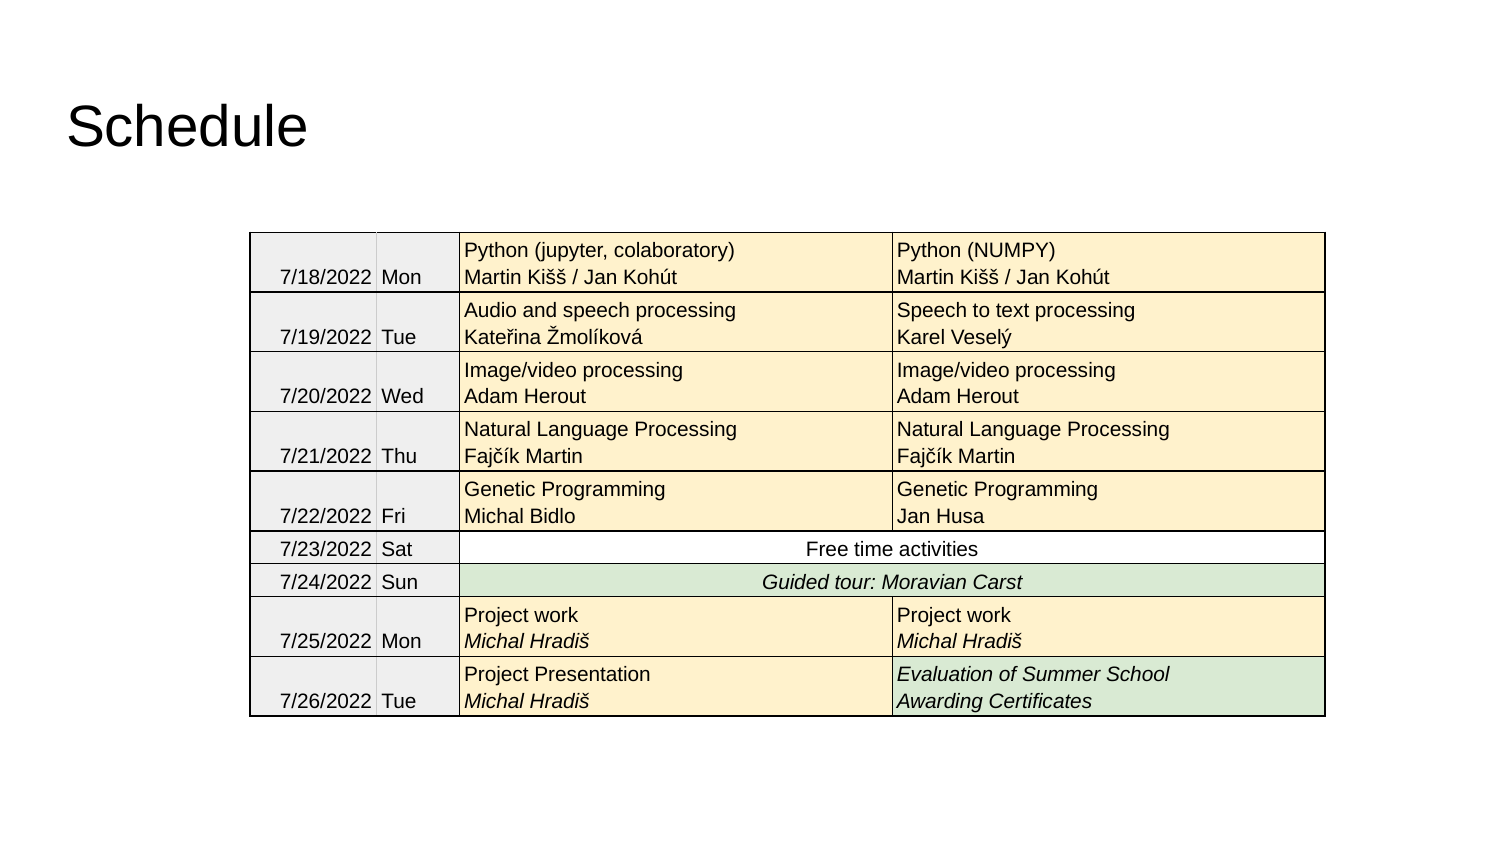

# Schedule

| 7/18/2022 | Mon | Python (jupyter, colaboratory) Martin Kišš / Jan Kohút | Python (NUMPY) Martin Kišš / Jan Kohút |
| --- | --- | --- | --- |
| 7/19/2022 | Tue | Audio and speech processing Kateřina Žmolíková | Speech to text processing Karel Veselý |
| 7/20/2022 | Wed | Image/video processing Adam Herout | Image/video processing Adam Herout |
| 7/21/2022 | Thu | Natural Language Processing Fajčík Martin | Natural Language Processing Fajčík Martin |
| 7/22/2022 | Fri | Genetic Programming Michal Bidlo | Genetic Programming Jan Husa |
| 7/23/2022 | Sat | Free time activities |  |
| 7/24/2022 | Sun | Guided tour: Moravian Carst |  |
| 7/25/2022 | Mon | Project work Michal Hradiš | Project work Michal Hradiš |
| 7/26/2022 | Tue | Project Presentation Michal Hradiš | Evaluation of Summer School Awarding Certificates |